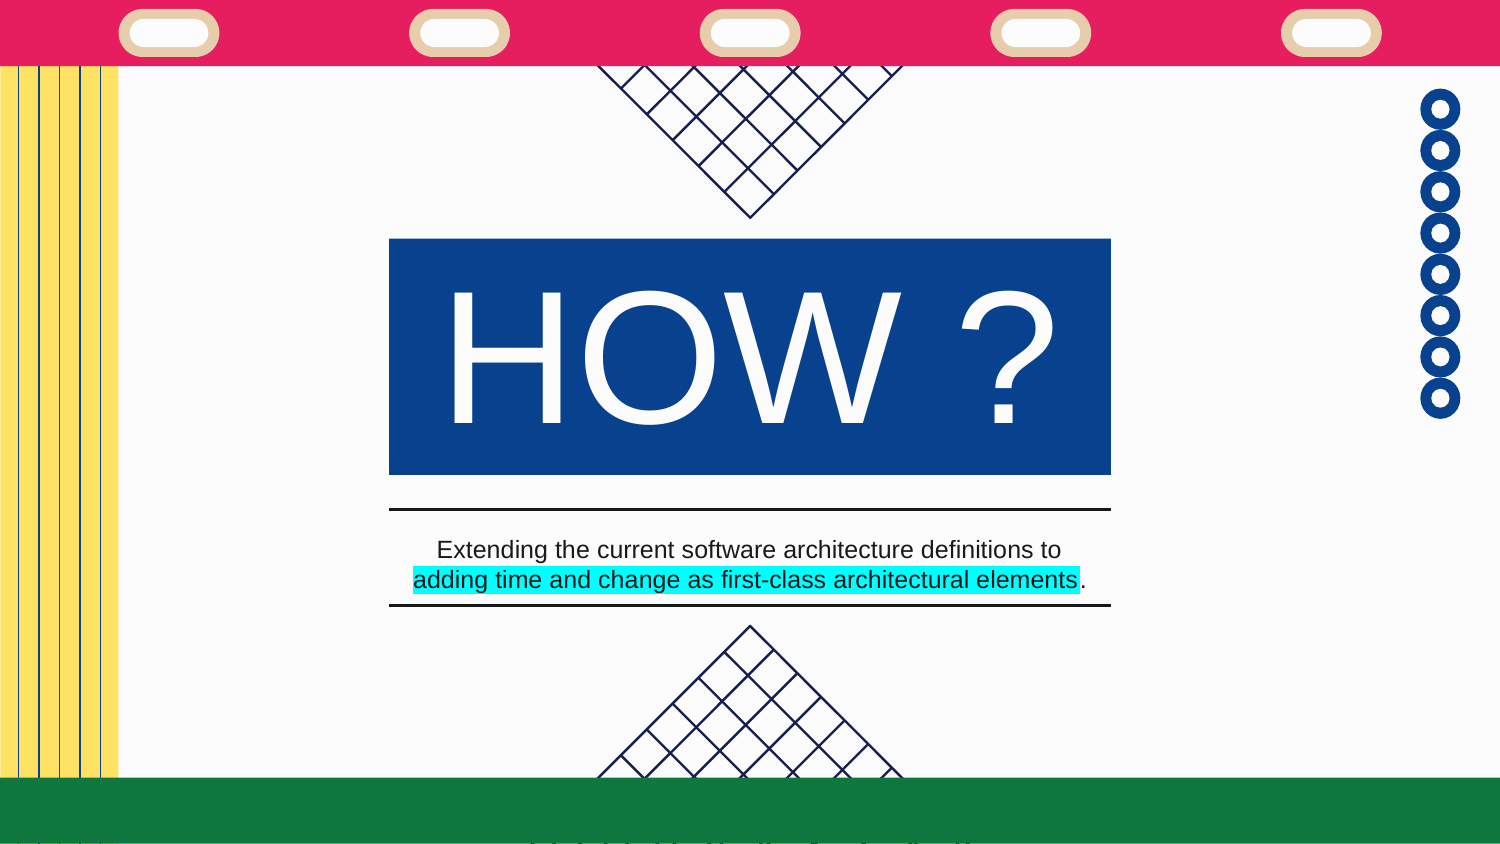

# HOW ?
Extending the current software architecture definitions to adding time and change as first-class architectural elements.